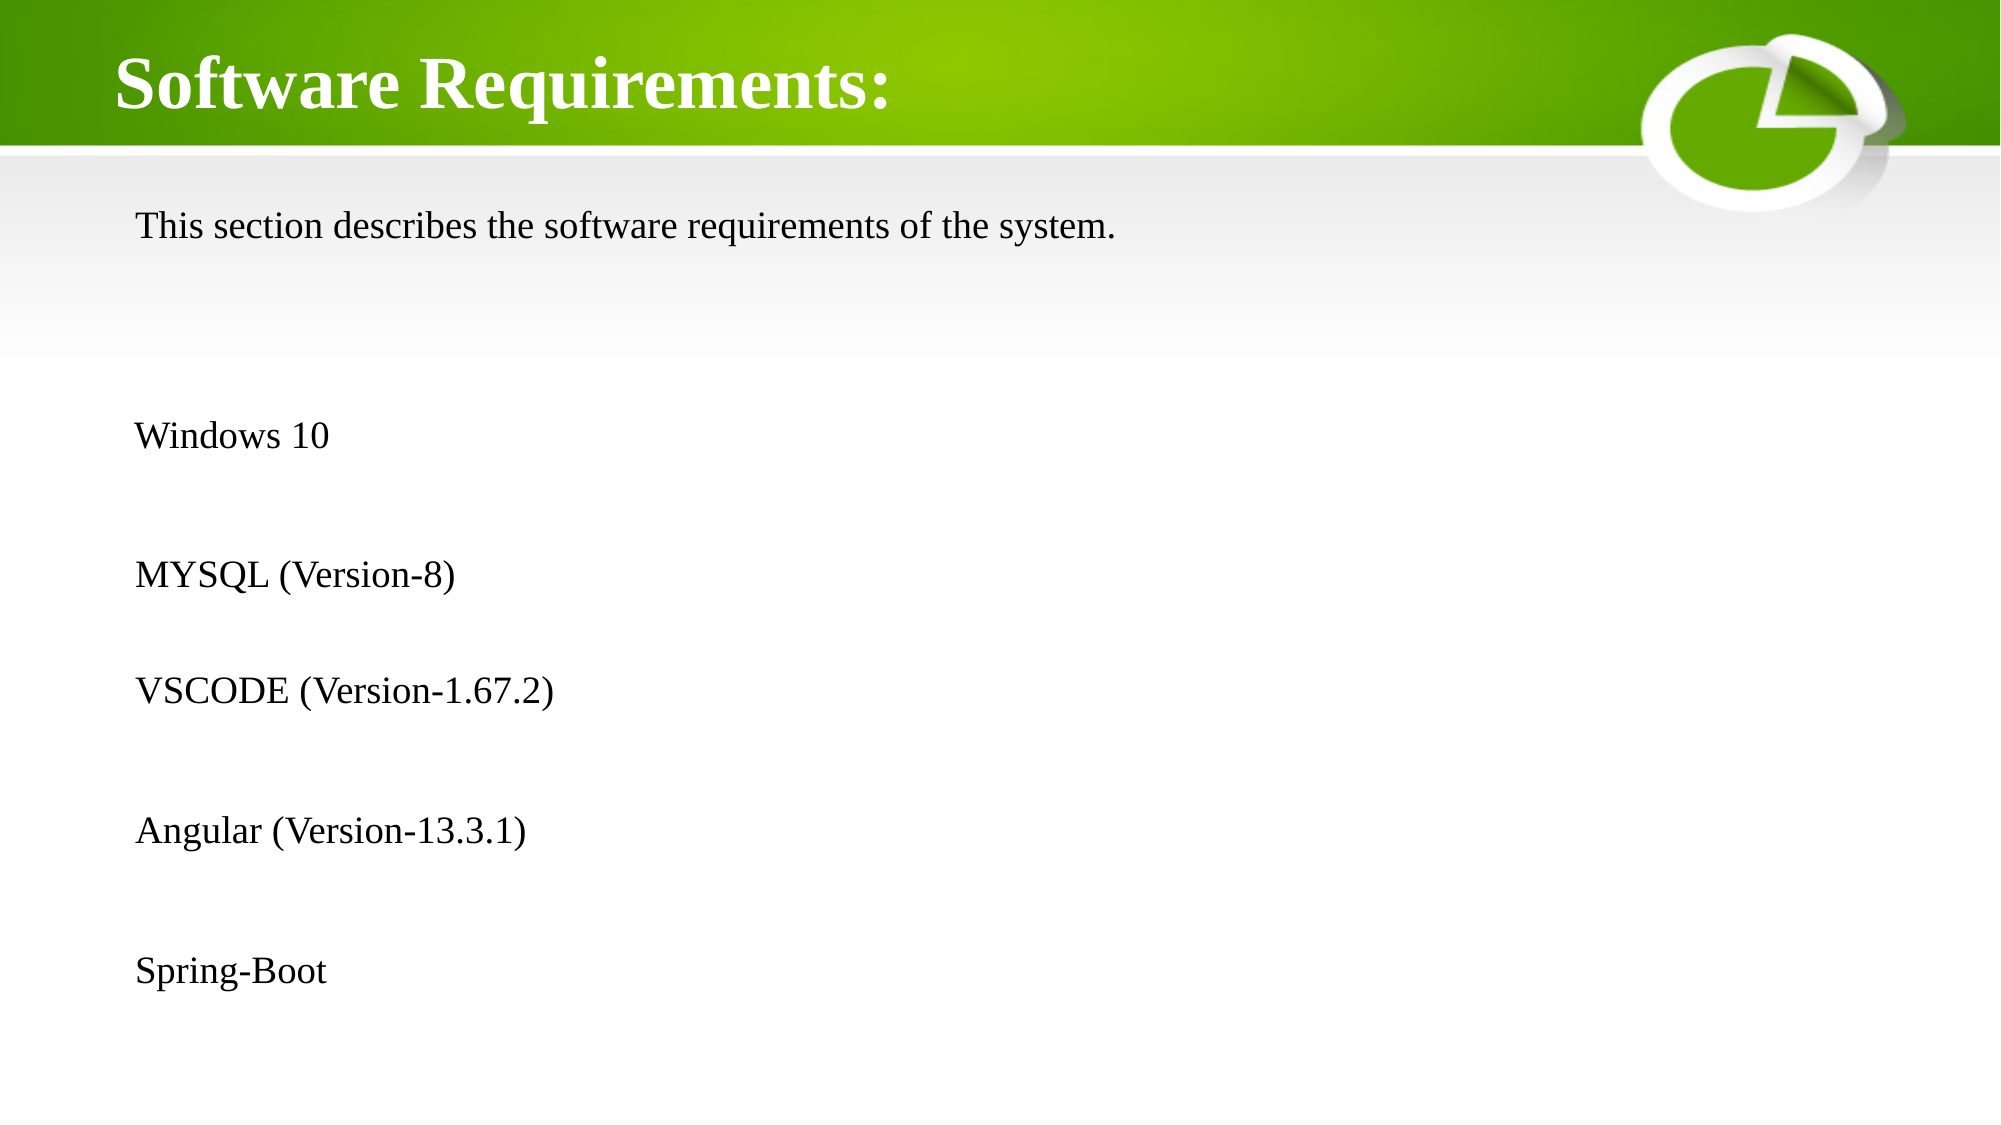

# Software Requirements:
This section describes the software requirements of the system.

  Windows 10

MYSQL (Version-8)

VSCODE (Version-1.67.2)

Angular (Version-13.3.1)

Spring-Boot